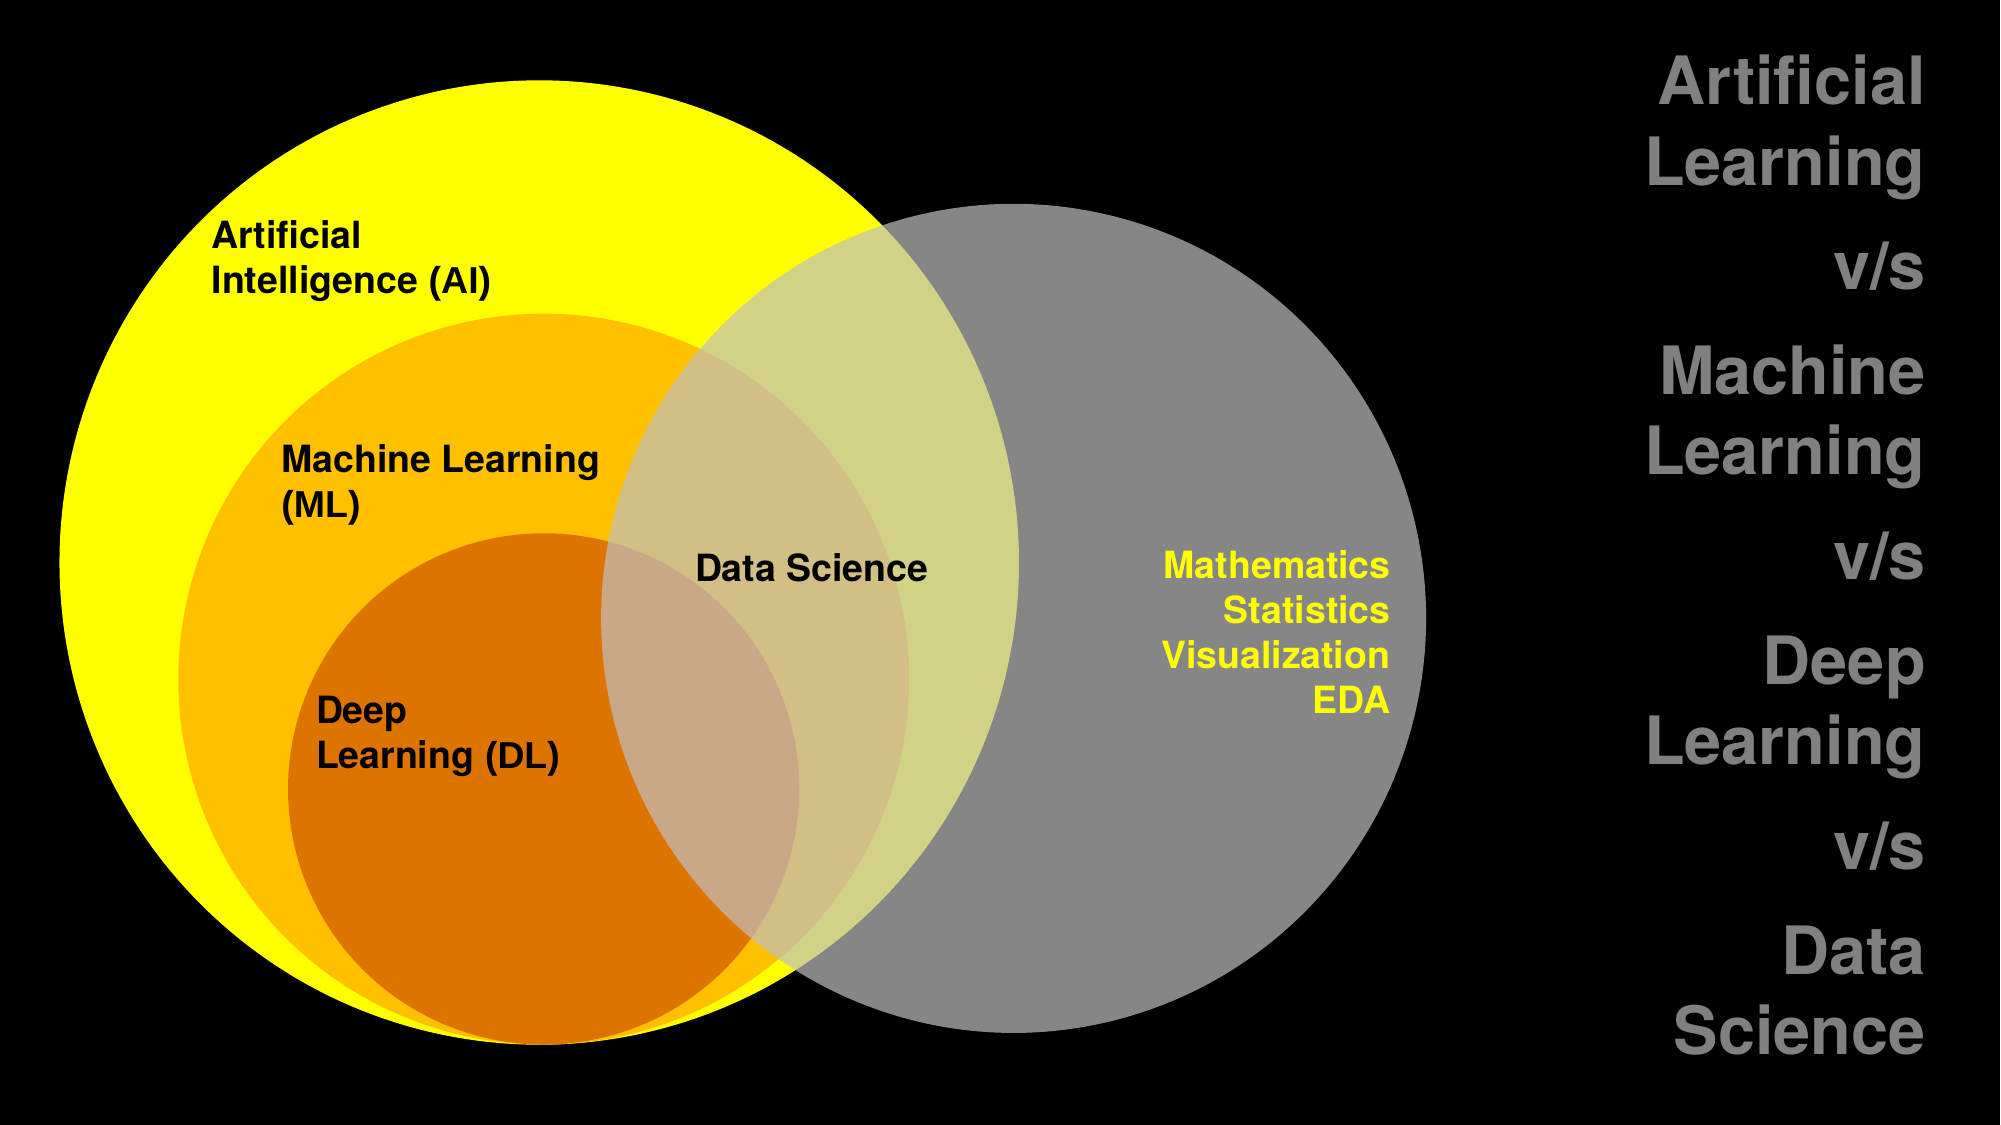

Artificial Learning

v/s

Machine Learning

v/s

Deep Learning

v/s

Data Science

Artificial Intelligence (AI)

Machine Learning (ML)

Mathematics
Statistics
Visualization
EDA
Data Science
Deep Learning (DL)